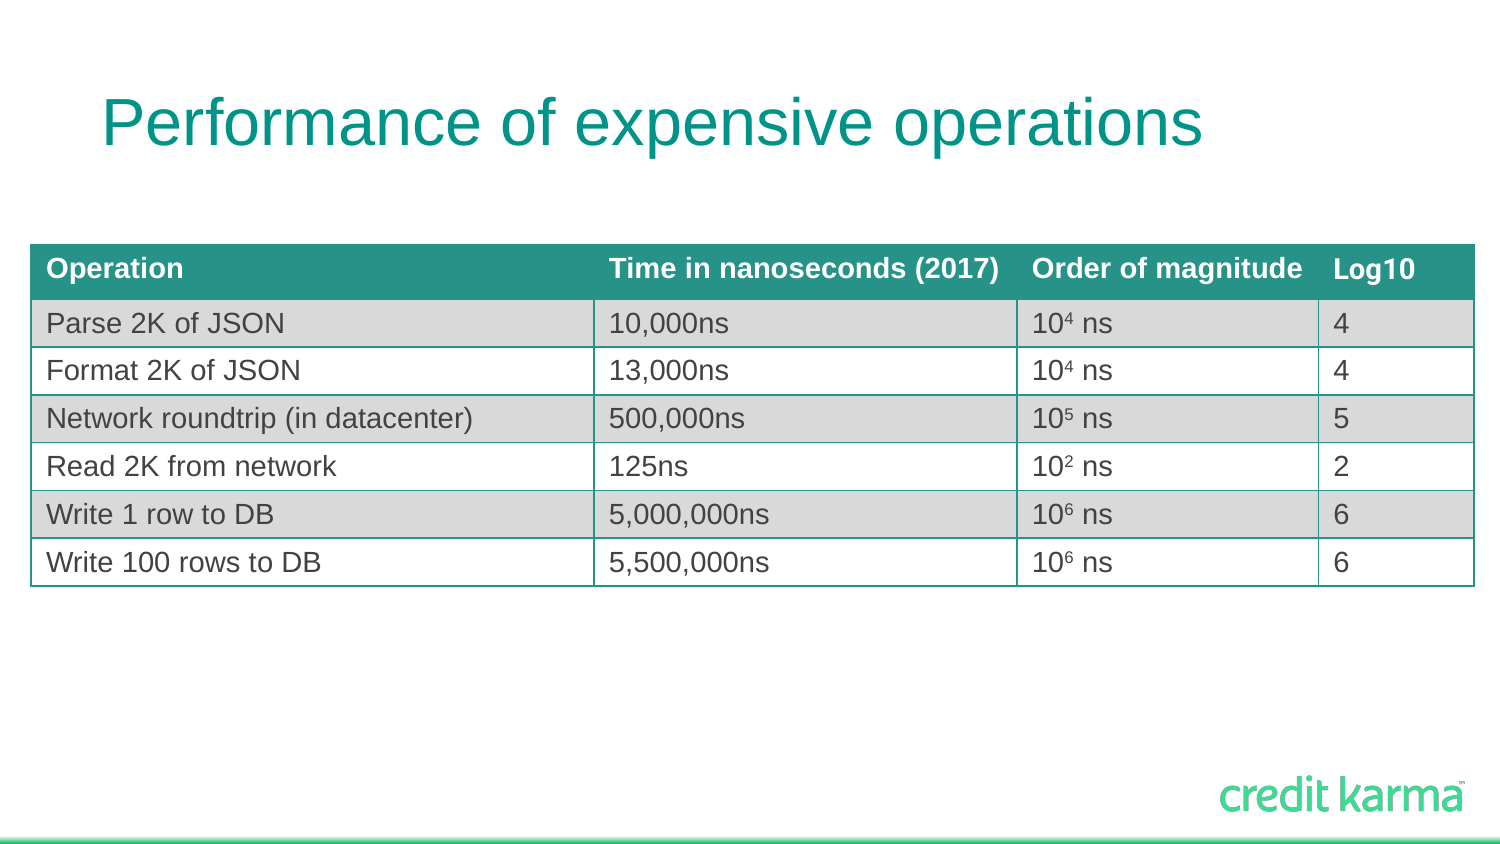

# Performance of expensive operations
| Operation | Time in nanoseconds (2017) | Order of magnitude | Log10 |
| --- | --- | --- | --- |
| Parse 2K of JSON | 10,000ns | 104 ns | 4 |
| Format 2K of JSON | 13,000ns | 104 ns | 4 |
| Network roundtrip (in datacenter) | 500,000ns | 105 ns | 5 |
| Read 2K from network | 125ns | 102 ns | 2 |
| Write 1 row to DB | 5,000,000ns | 106 ns | 6 |
| Write 100 rows to DB | 5,500,000ns | 106 ns | 6 |